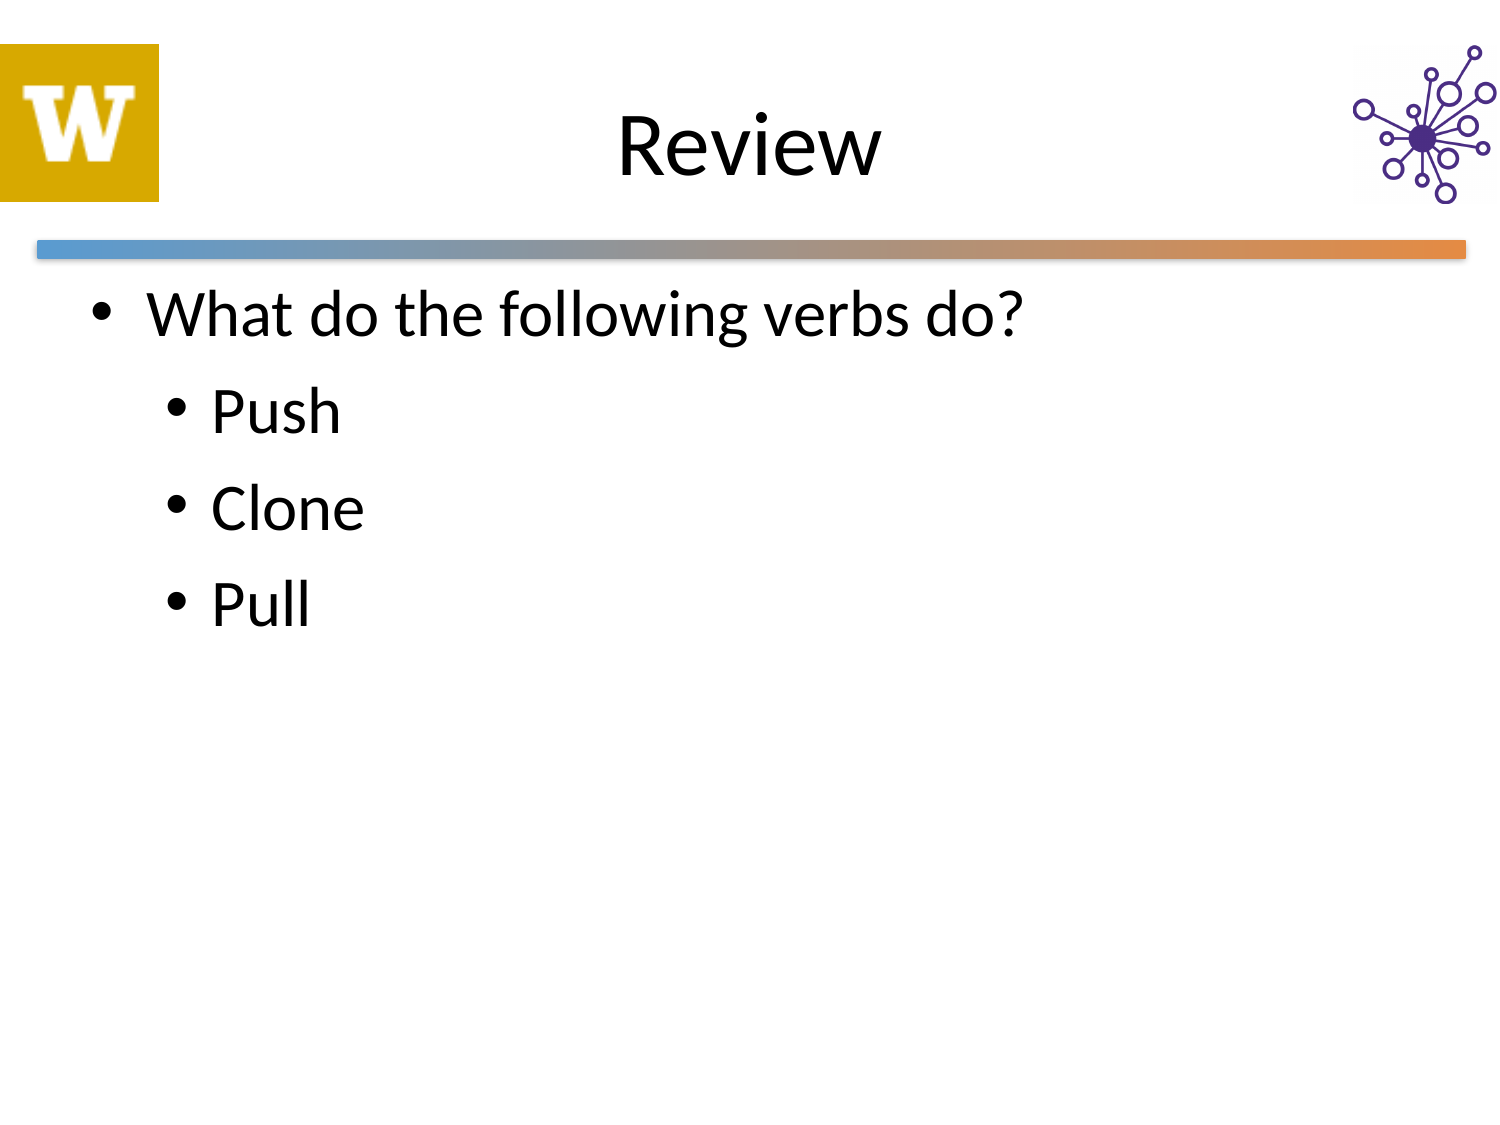

# Review
What do the following verbs do?
Push
Clone
Pull